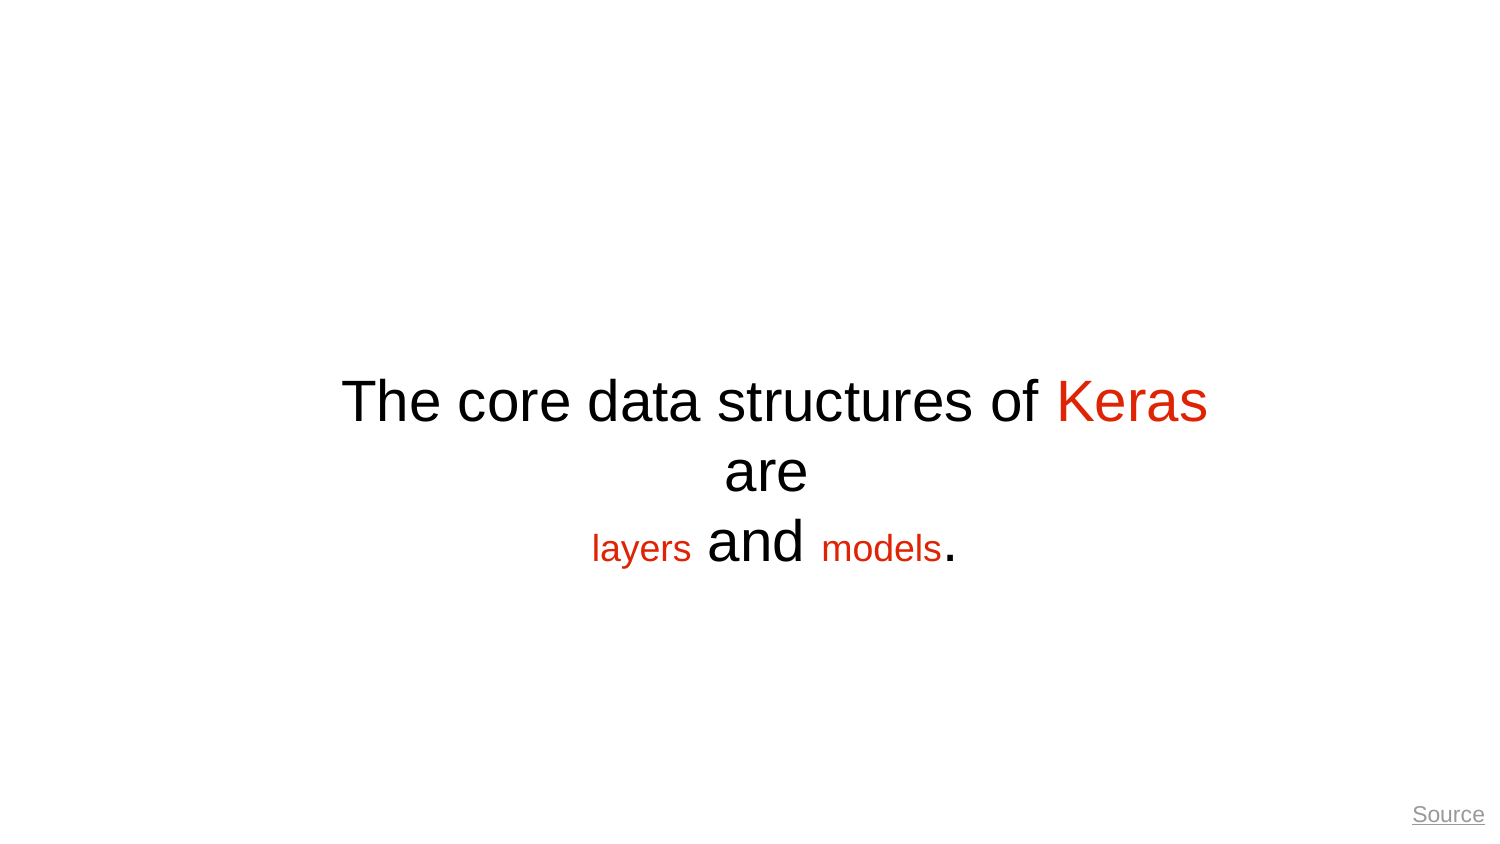

# The core data structures of Keras are
layers and models.
Source